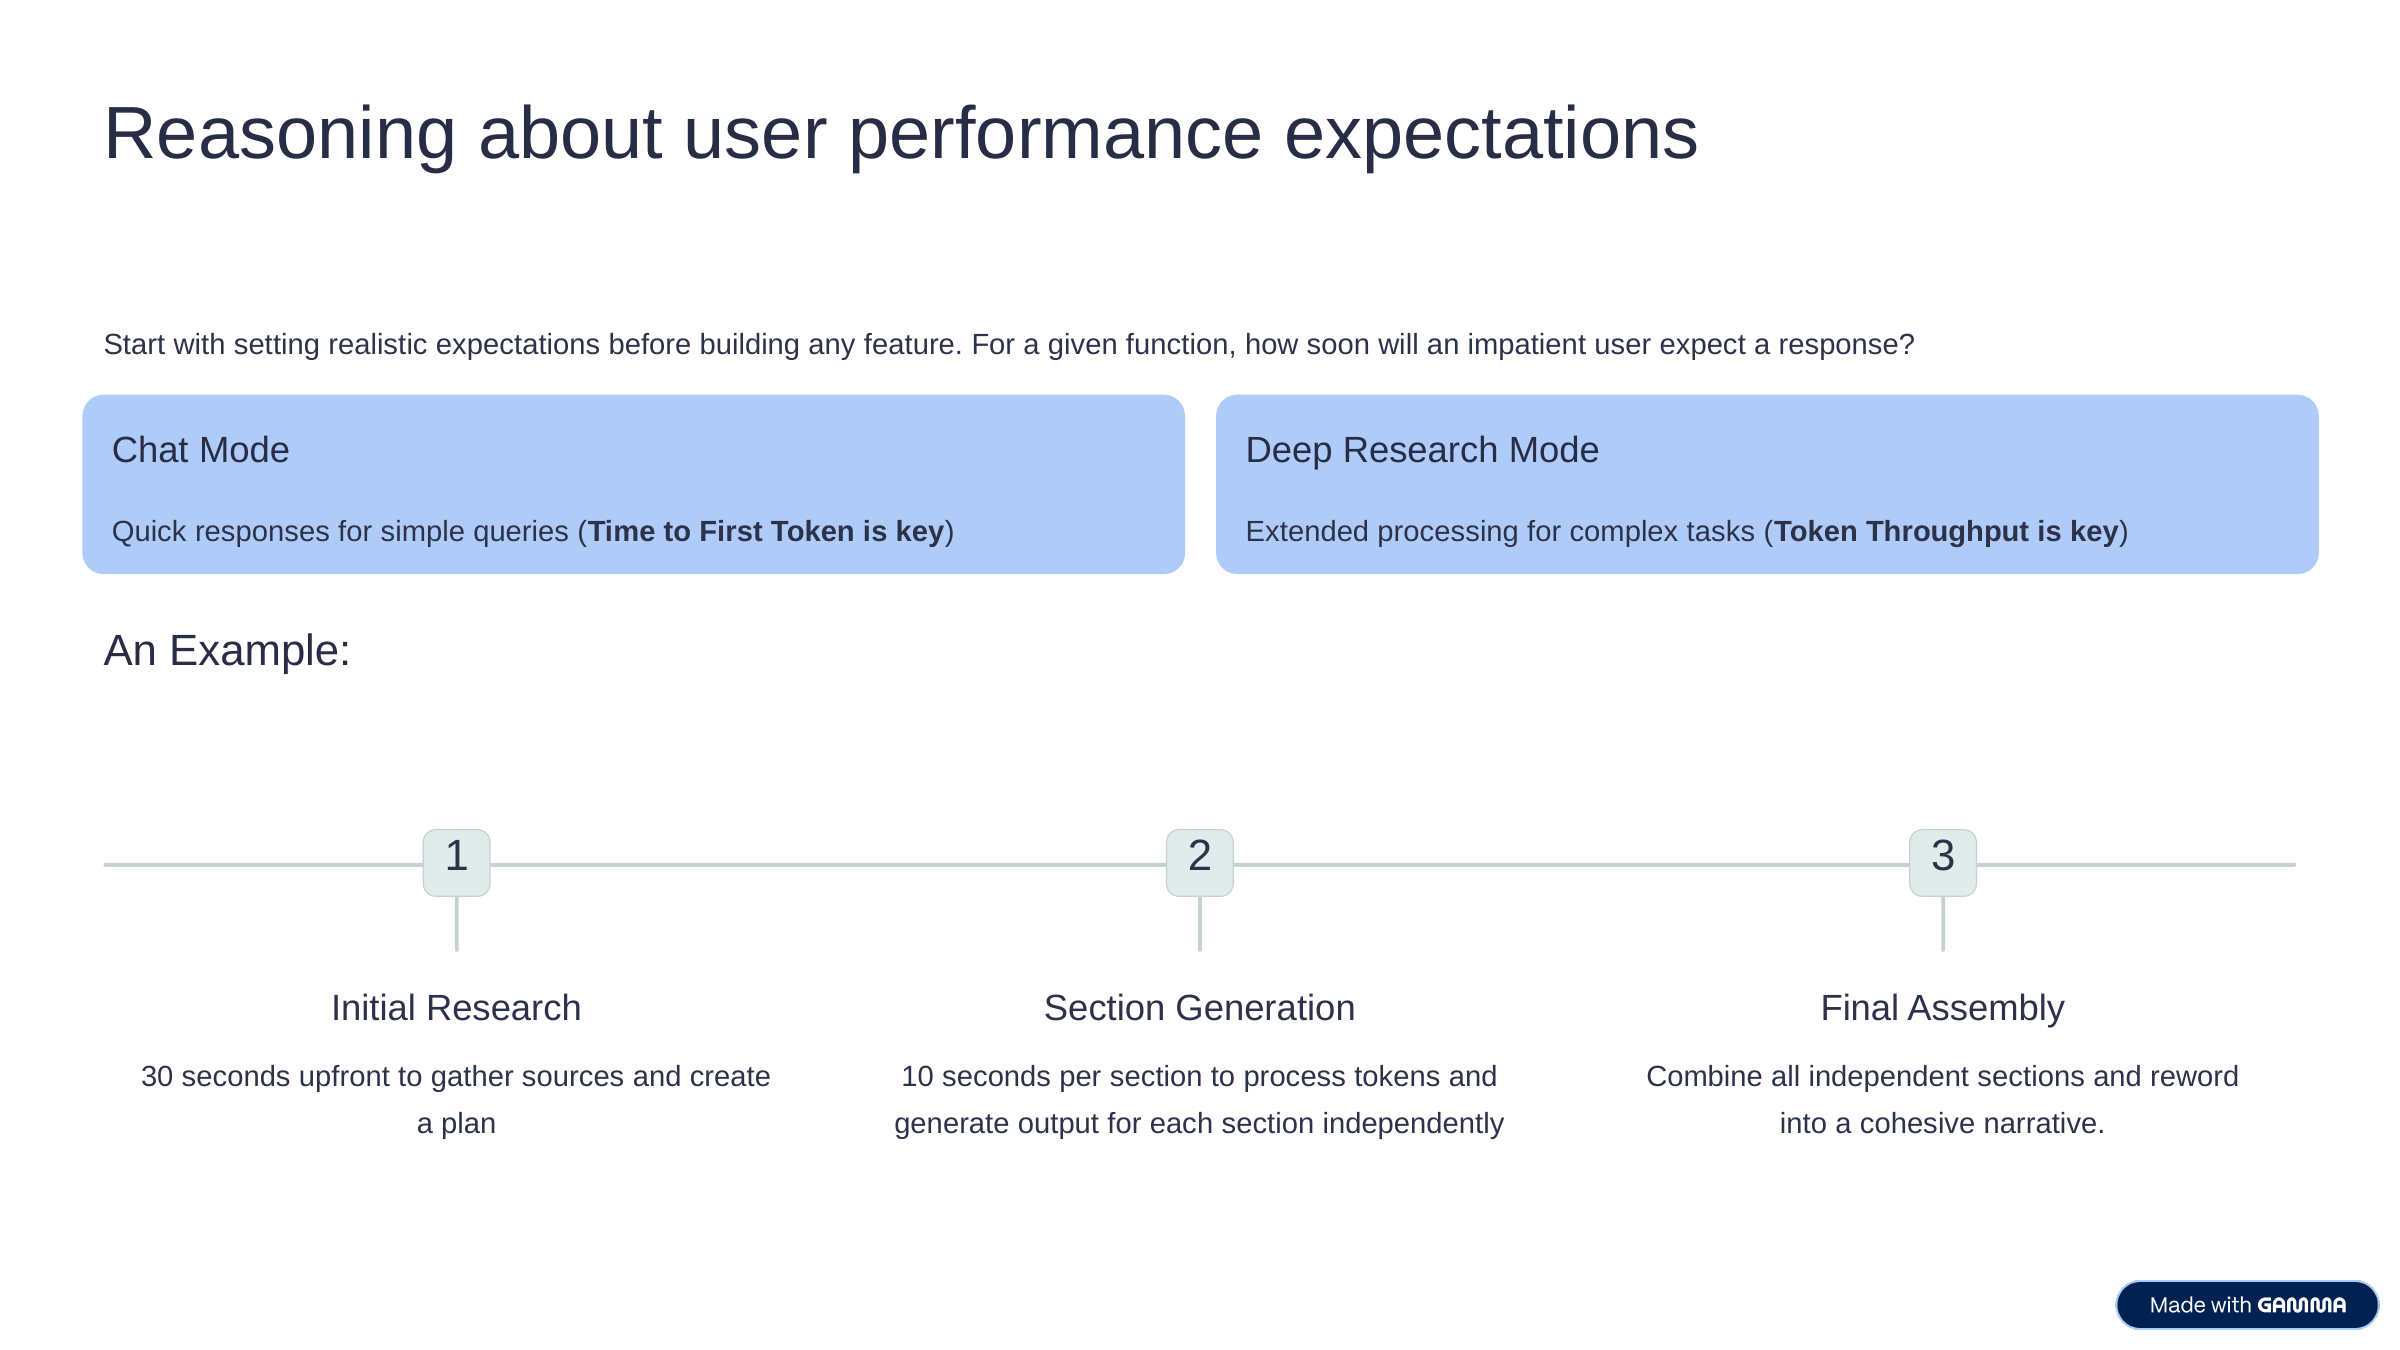

Reasoning about user performance expectations

Start with setting realistic expectations before building any feature. For a given function, how soon will an impatient user expect a response?

Chat Mode
Deep Research Mode
Quick responses for simple queries (Time to First Token is key)
Extended processing for complex tasks (Token Throughput is key)
An Example:

1
2
3

Initial Research
Section Generation
Final Assembly
30 seconds upfront to gather sources and create a plan
10 seconds per section to process tokens and generate output for each section independently
Combine all independent sections and reword into a cohesive narrative.